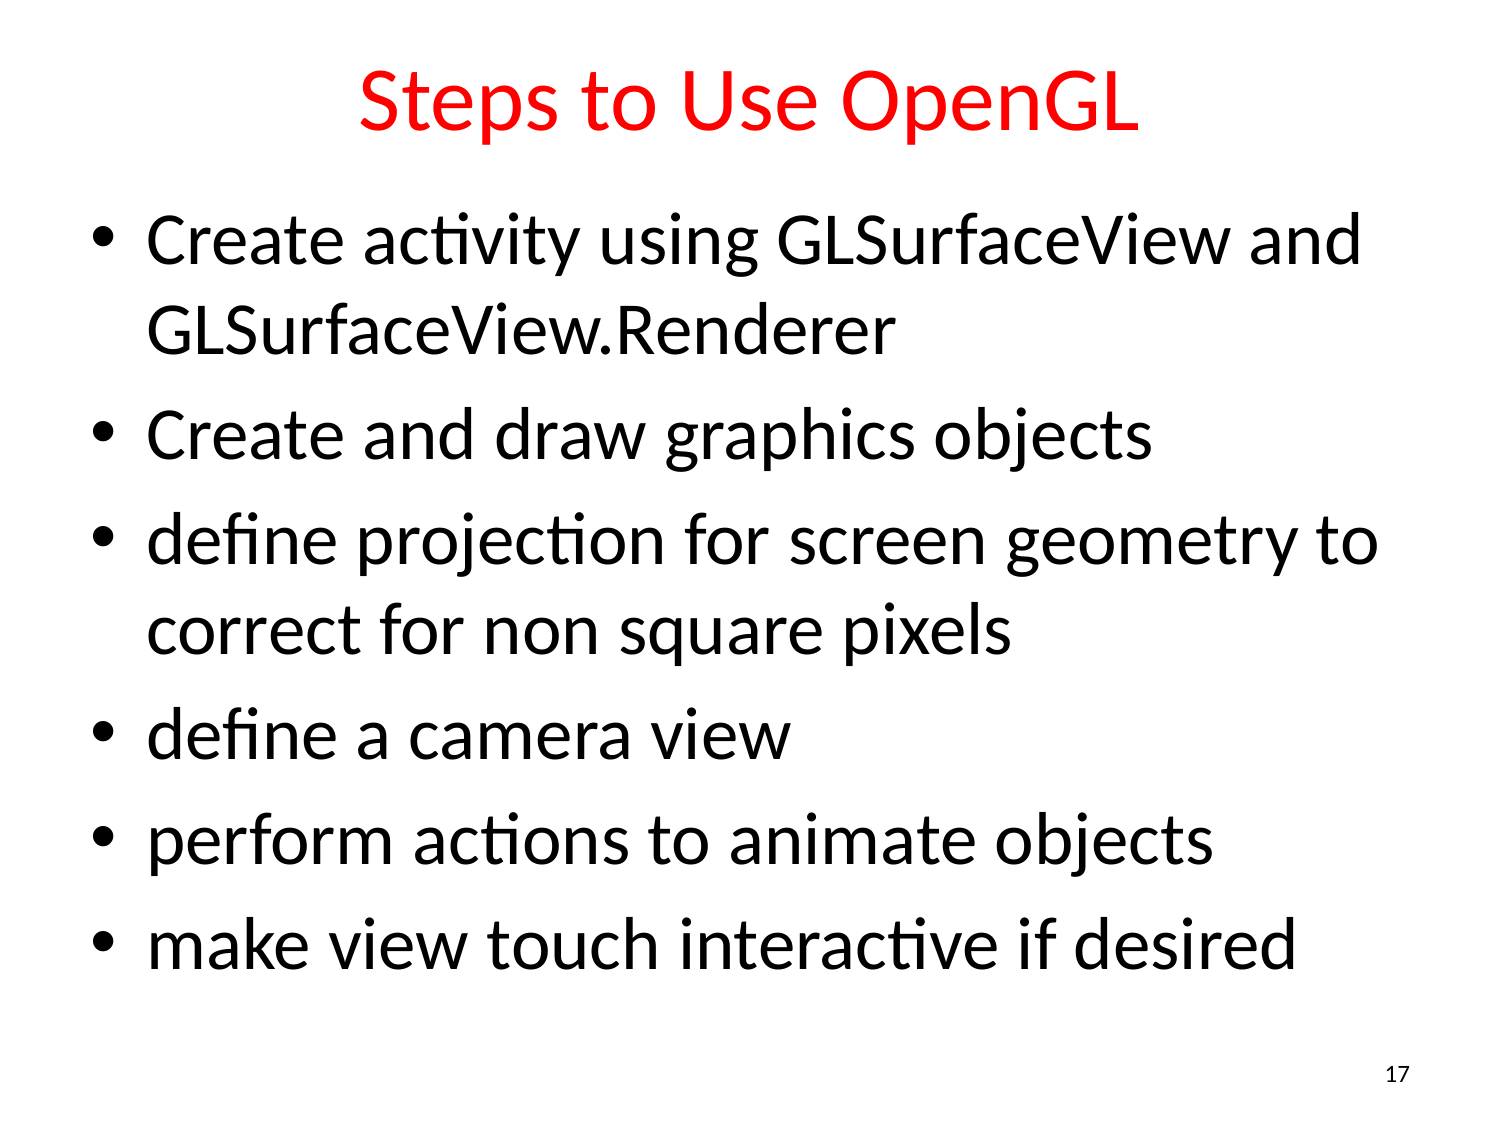

# Steps to Use OpenGL
Create activity using GLSurfaceView and GLSurfaceView.Renderer
Create and draw graphics objects
define projection for screen geometry to correct for non square pixels
define a camera view
perform actions to animate objects
make view touch interactive if desired
17